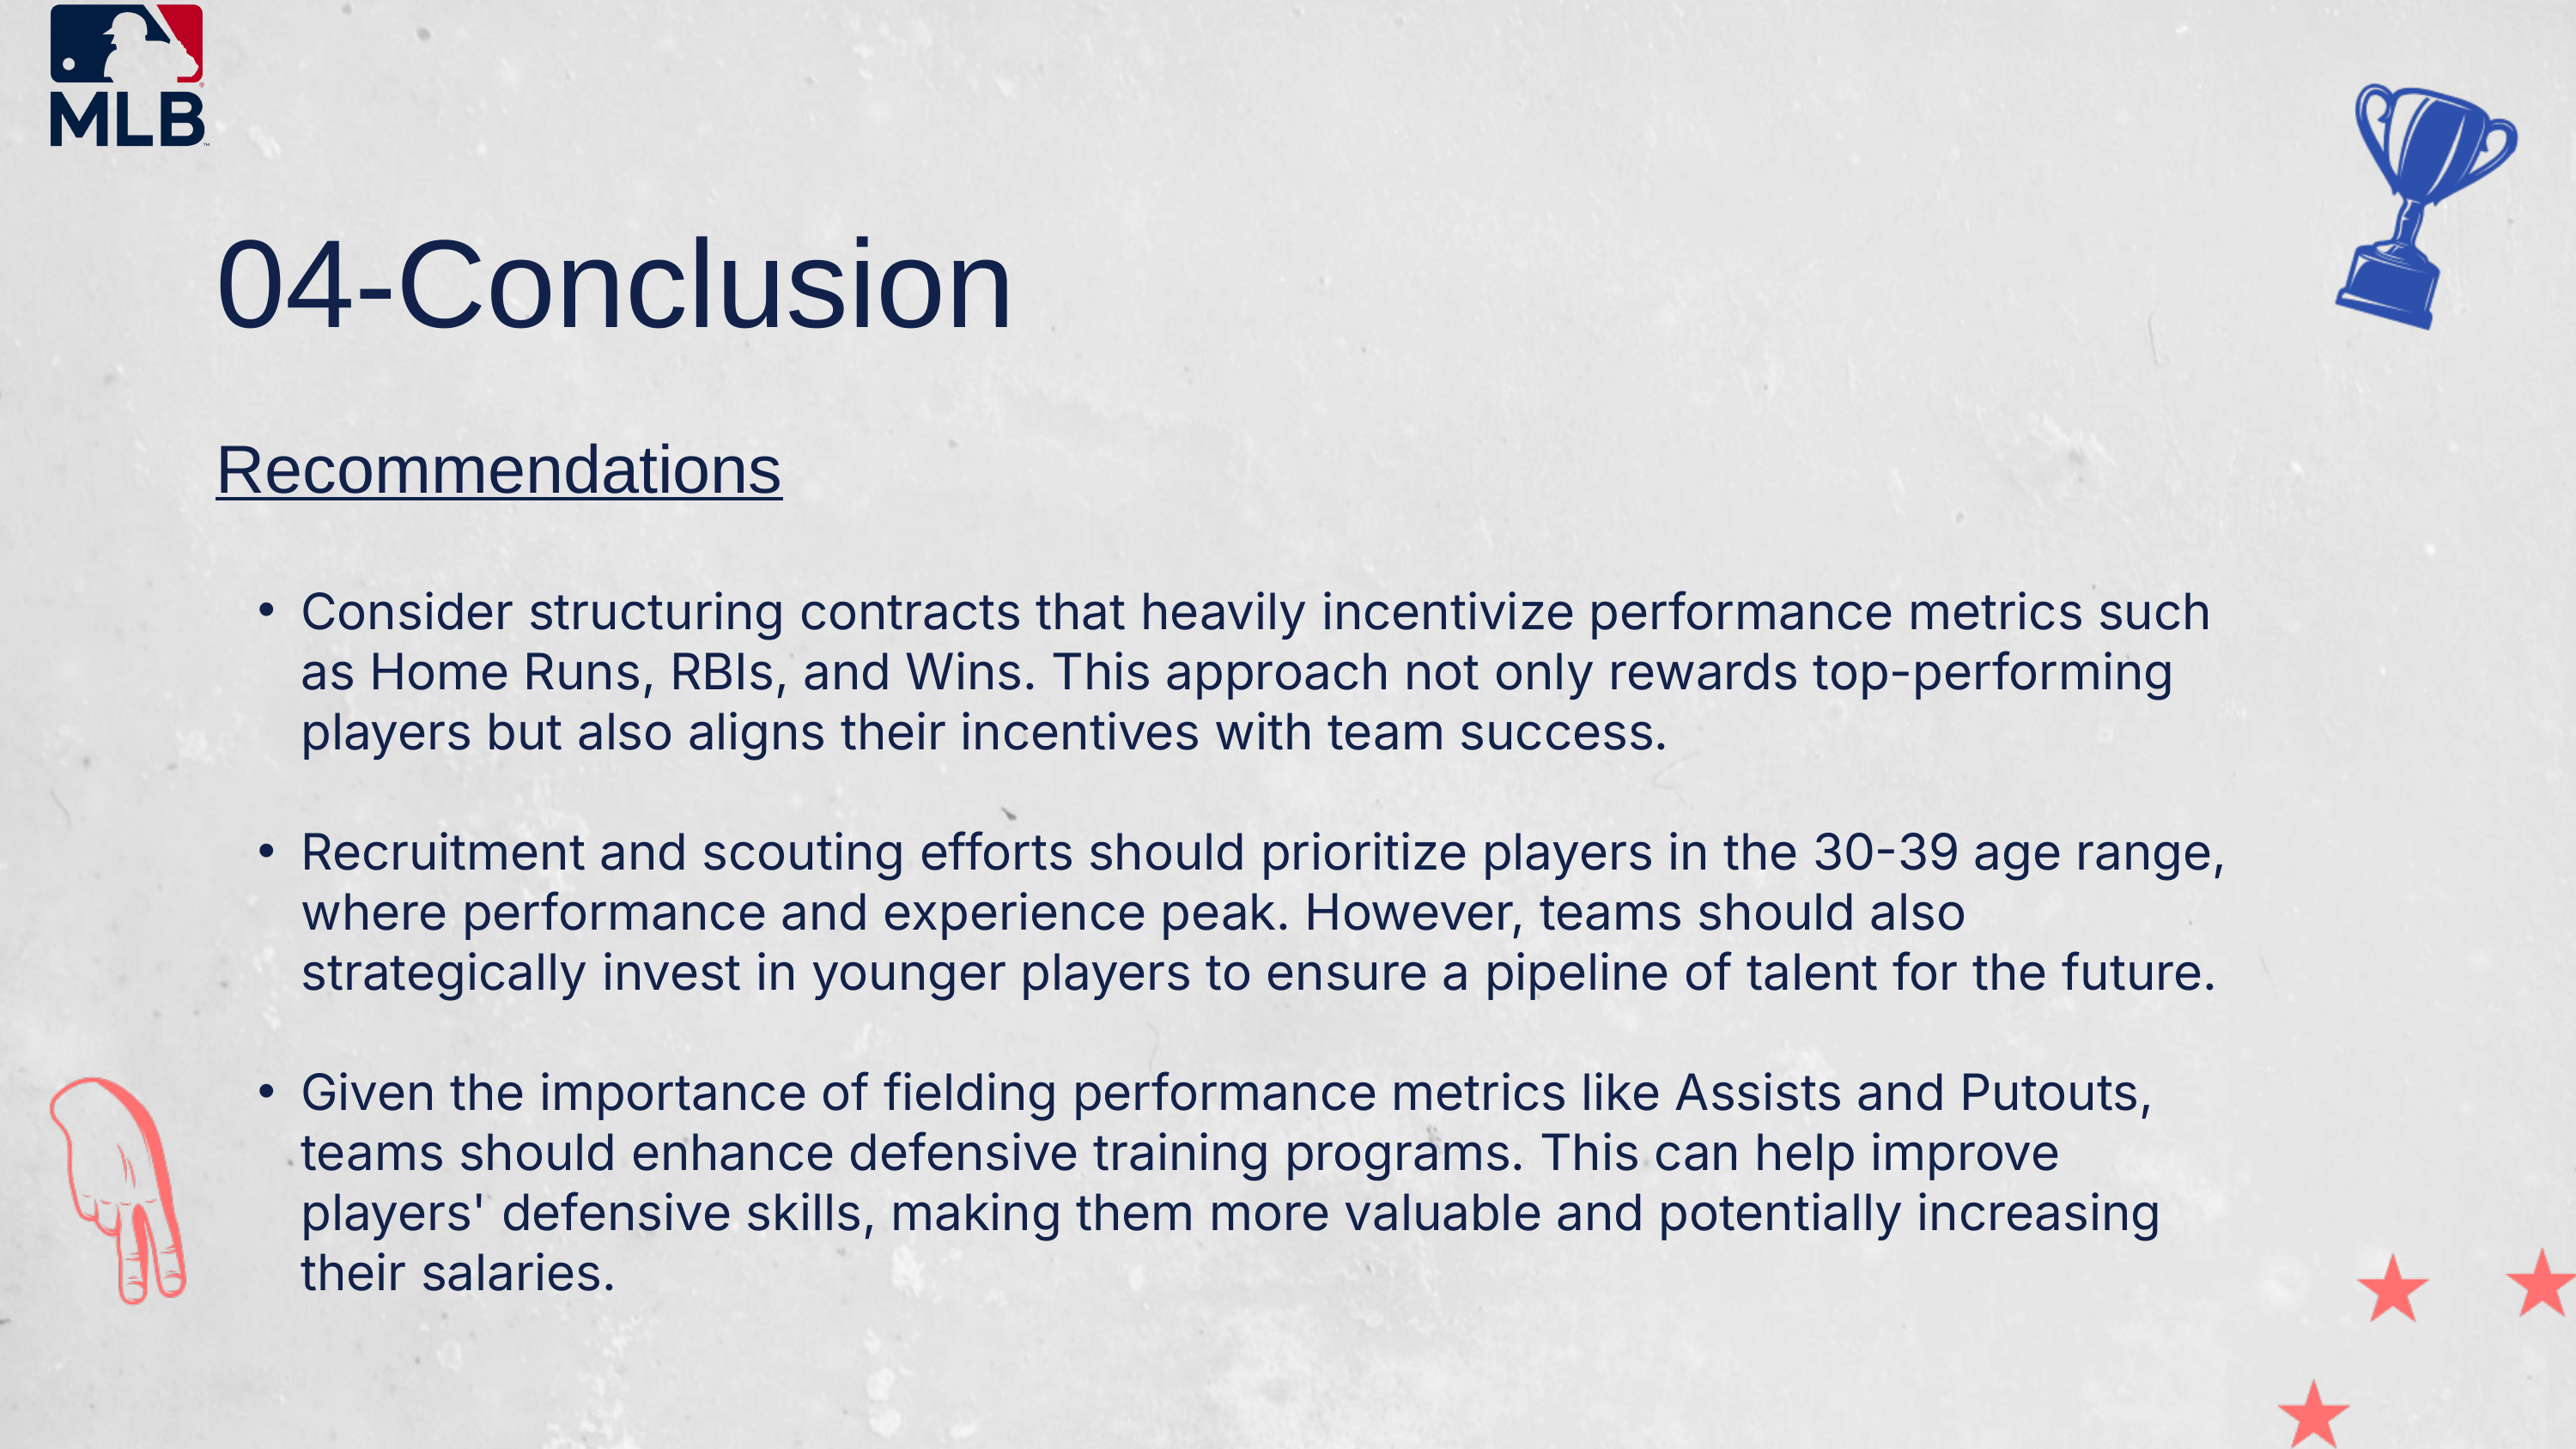

04-Conclusion
Recommendations
Consider structuring contracts that heavily incentivize performance metrics such as Home Runs, RBIs, and Wins. This approach not only rewards top-performing players but also aligns their incentives with team success.

Recruitment and scouting efforts should prioritize players in the 30-39 age range, where performance and experience peak. However, teams should also strategically invest in younger players to ensure a pipeline of talent for the future.

Given the importance of fielding performance metrics like Assists and Putouts, teams should enhance defensive training programs. This can help improve players' defensive skills, making them more valuable and potentially increasing their salaries.